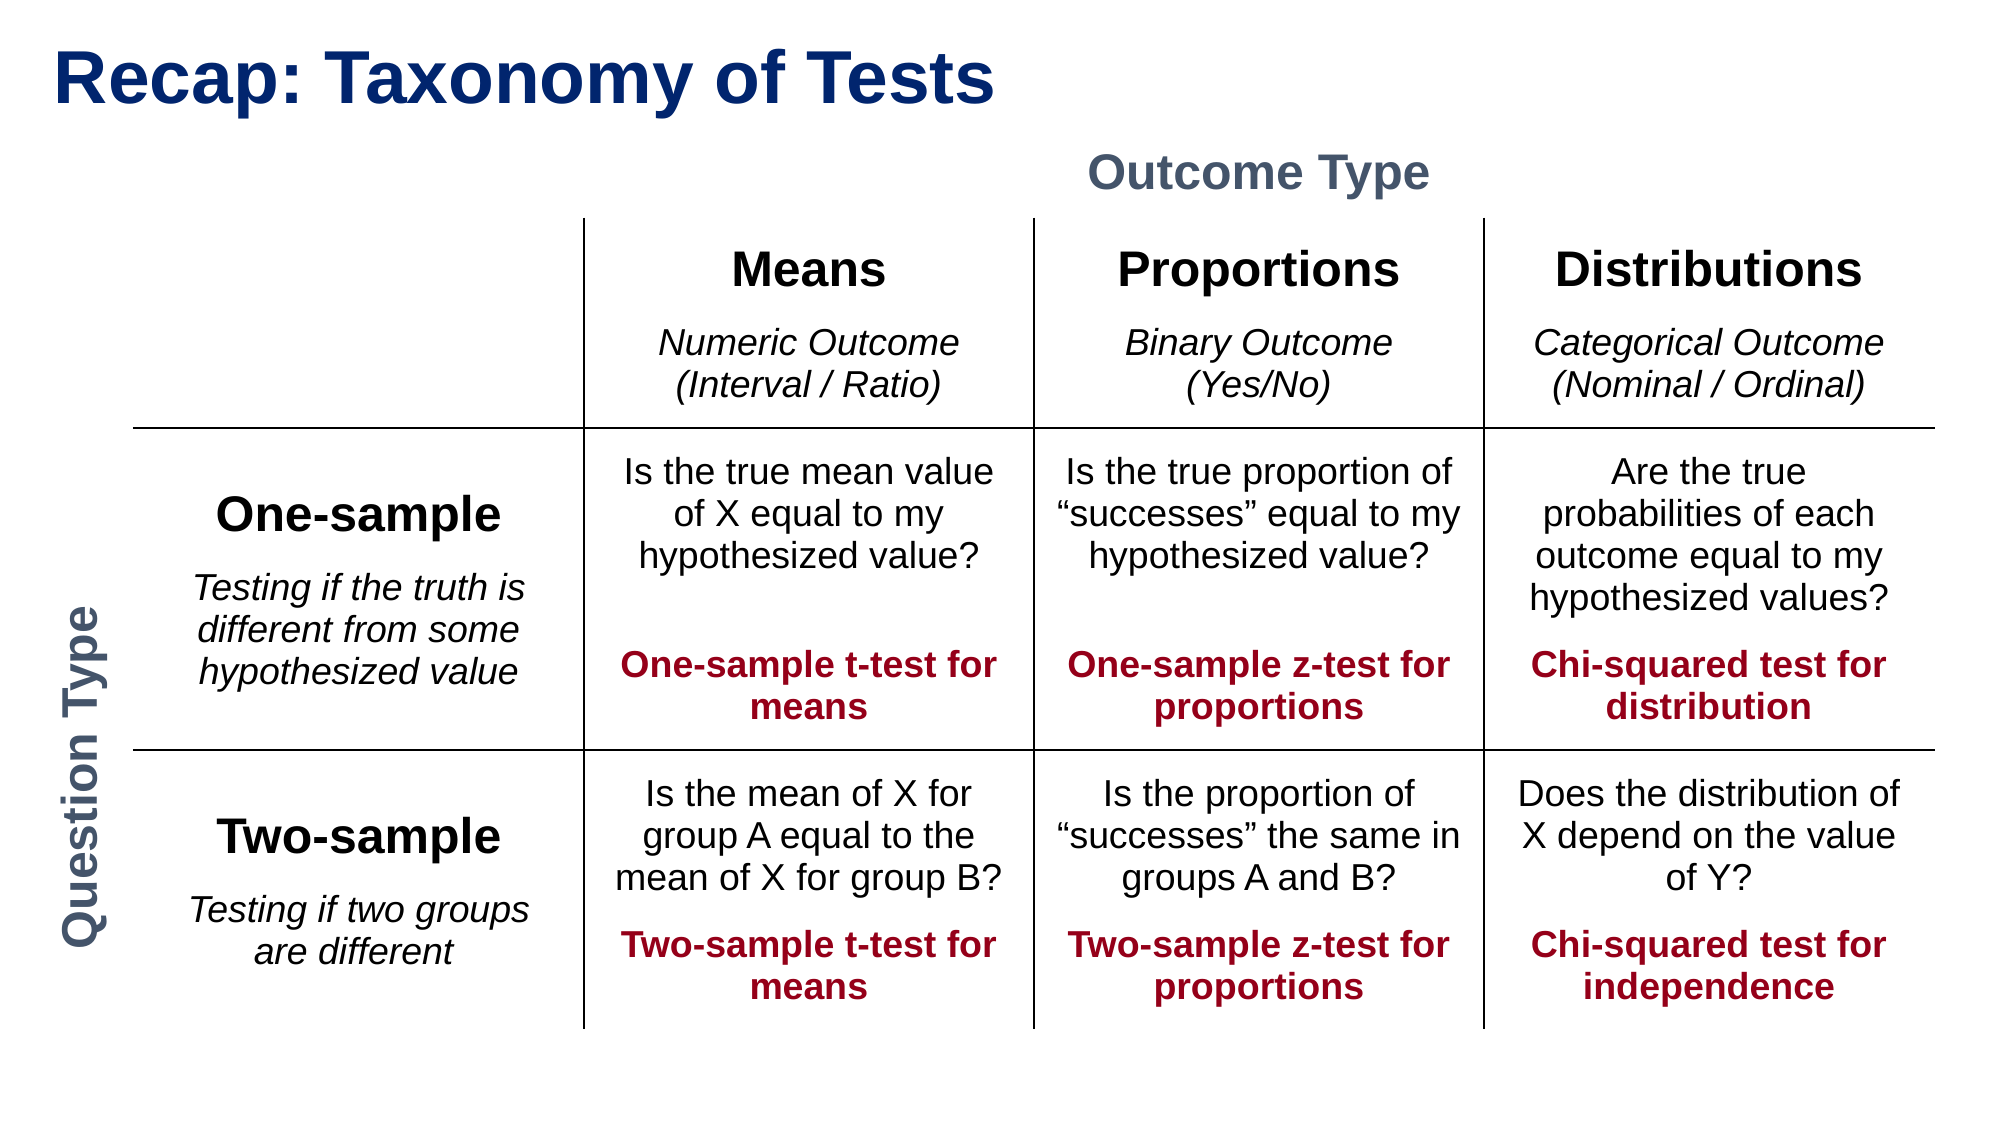

# Recap: Taxonomy of Tests
Outcome Type
|  | Means Numeric Outcome (Interval / Ratio) | Proportions Binary Outcome (Yes/No) | Distributions Categorical Outcome (Nominal / Ordinal) |
| --- | --- | --- | --- |
| One-sample Testing if the truth is different from some hypothesized value | Is the true mean value of X equal to my hypothesized value? One-sample t-test for means | Is the true proportion of “successes” equal to my hypothesized value? One-sample z-test for proportions | Are the true probabilities of each outcome equal to my hypothesized values? Chi-squared test for distribution |
| Two-sample Testing if two groups are different | Is the mean of X for group A equal to the mean of X for group B? Two-sample t-test for means | Is the proportion of “successes” the same in groups A and B? Two-sample z-test for proportions | Does the distribution of X depend on the value of Y? Chi-squared test for independence |
Question Type